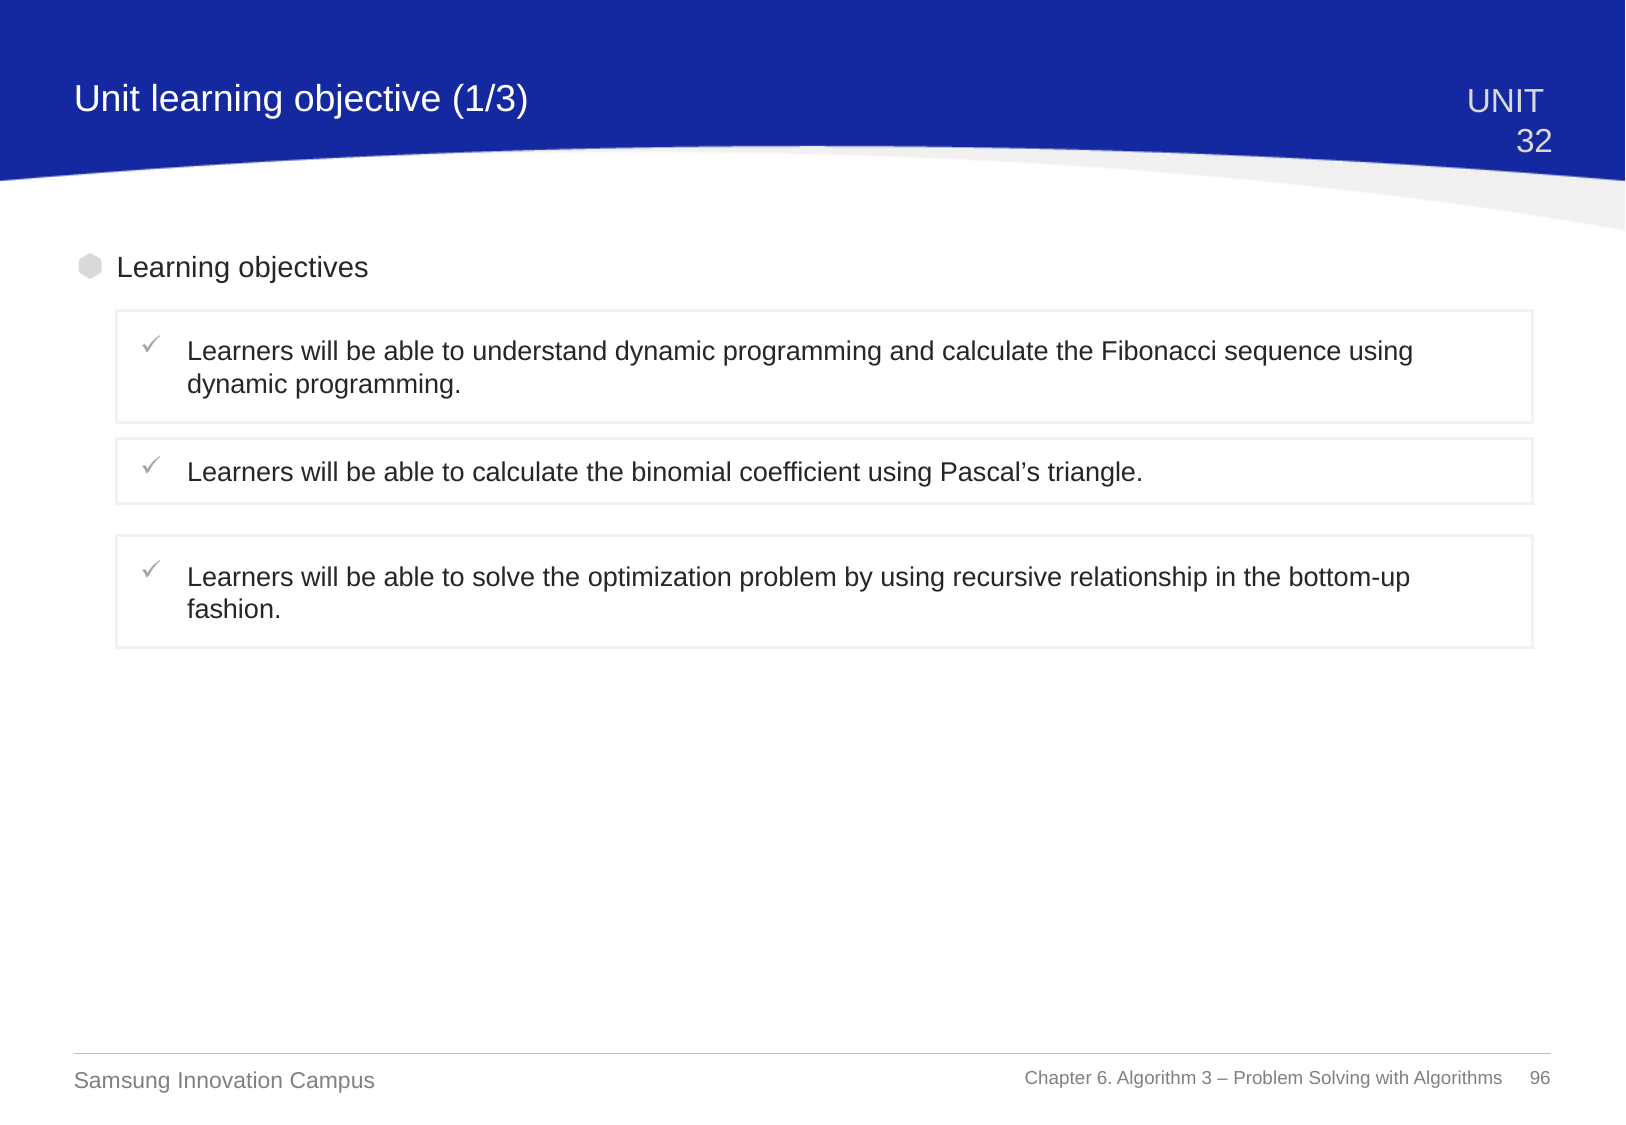

Unit learning objective (1/3)
UNIT  32

Learning objectives
Learners will be able to understand dynamic programming and calculate the Fibonacci sequence using dynamic programming.
Learners will be able to calculate the binomial coefficient using Pascal’s triangle.
Learners will be able to solve the optimization problem by using recursive relationship in the bottom-up fashion.